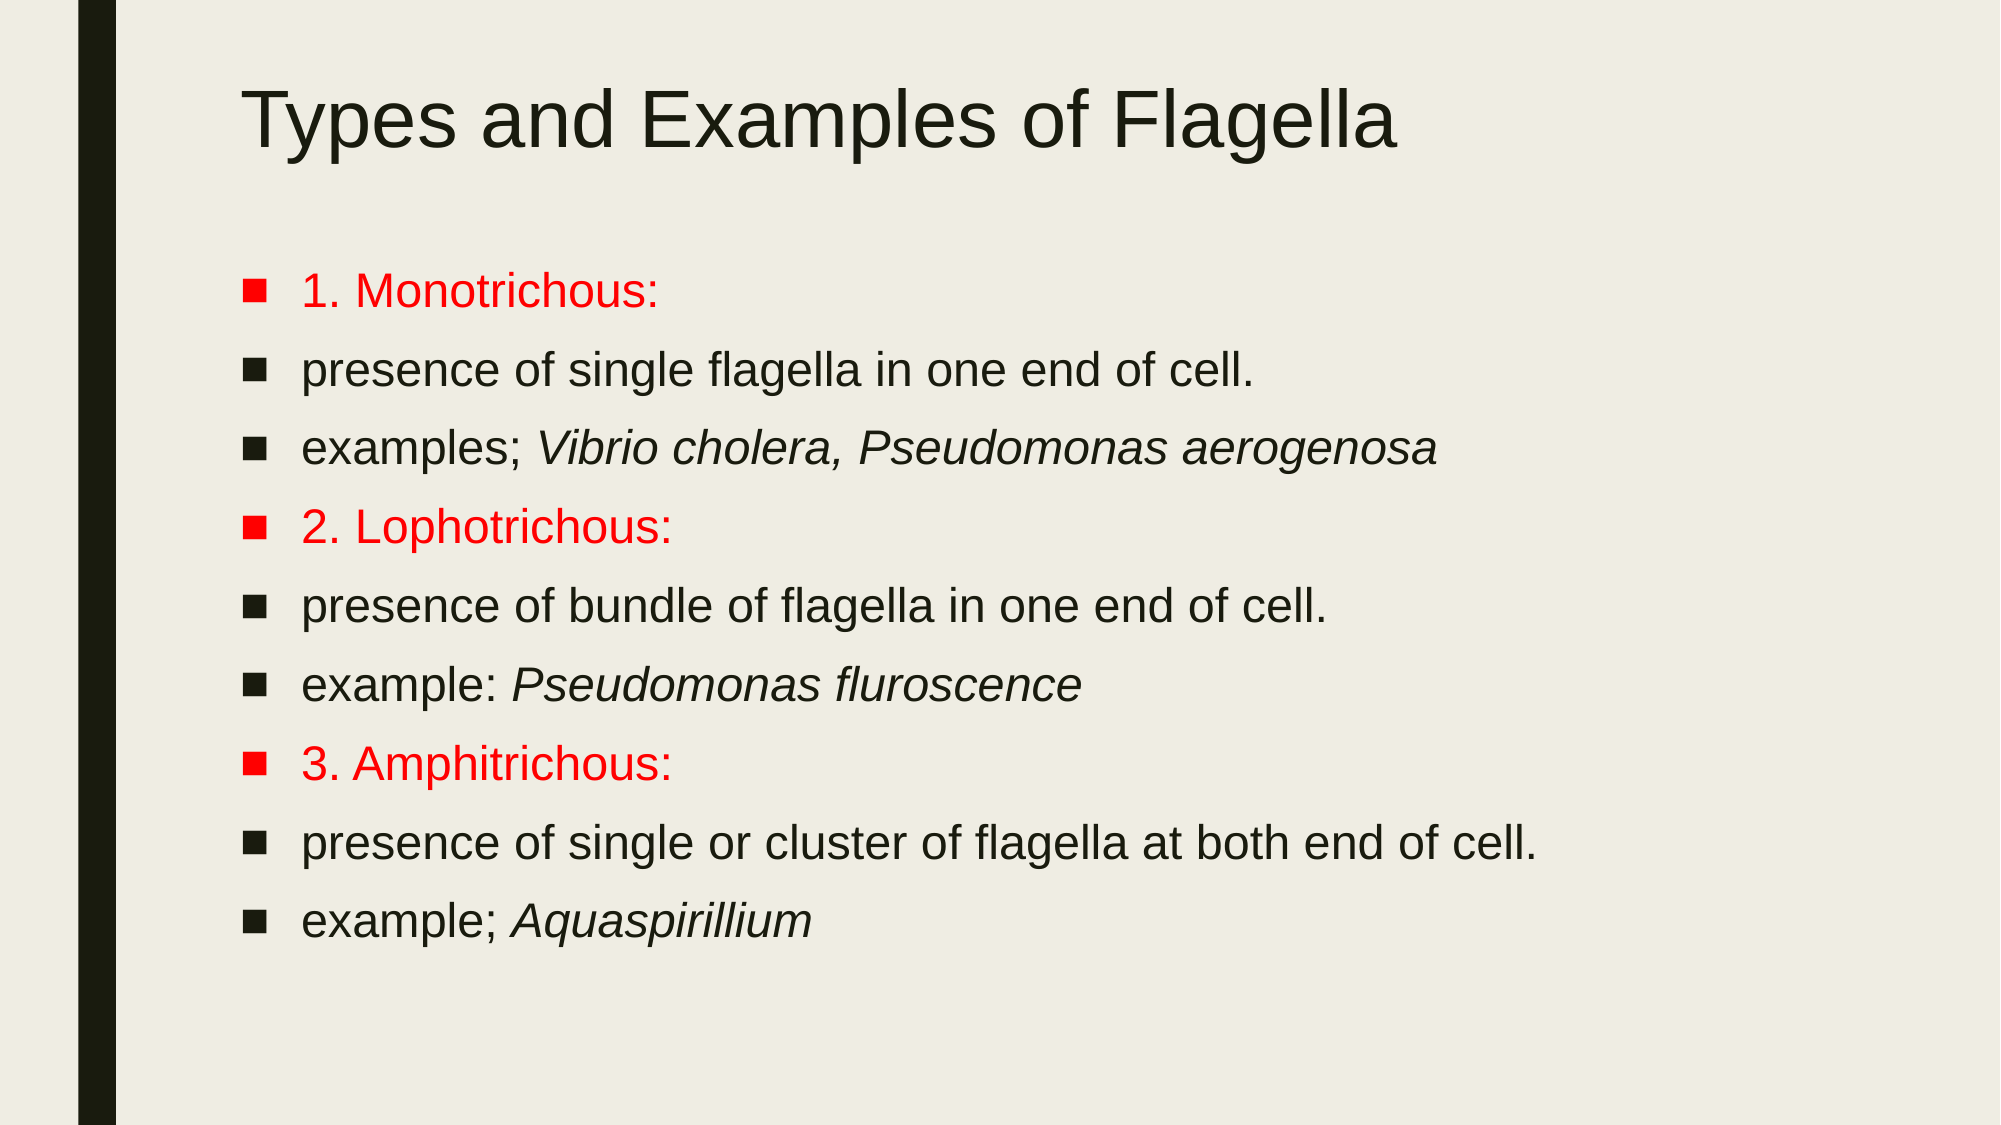

# Types and Examples of Flagella

1. Monotrichous:
presence of single flagella in one end of cell.
examples; Vibrio cholera, Pseudomonas aerogenosa
2. Lophotrichous:
presence of bundle of flagella in one end of cell.
example: Pseudomonas fluroscence
3. Amphitrichous:
presence of single or cluster of flagella at both end of cell.
example; Aquaspirillium